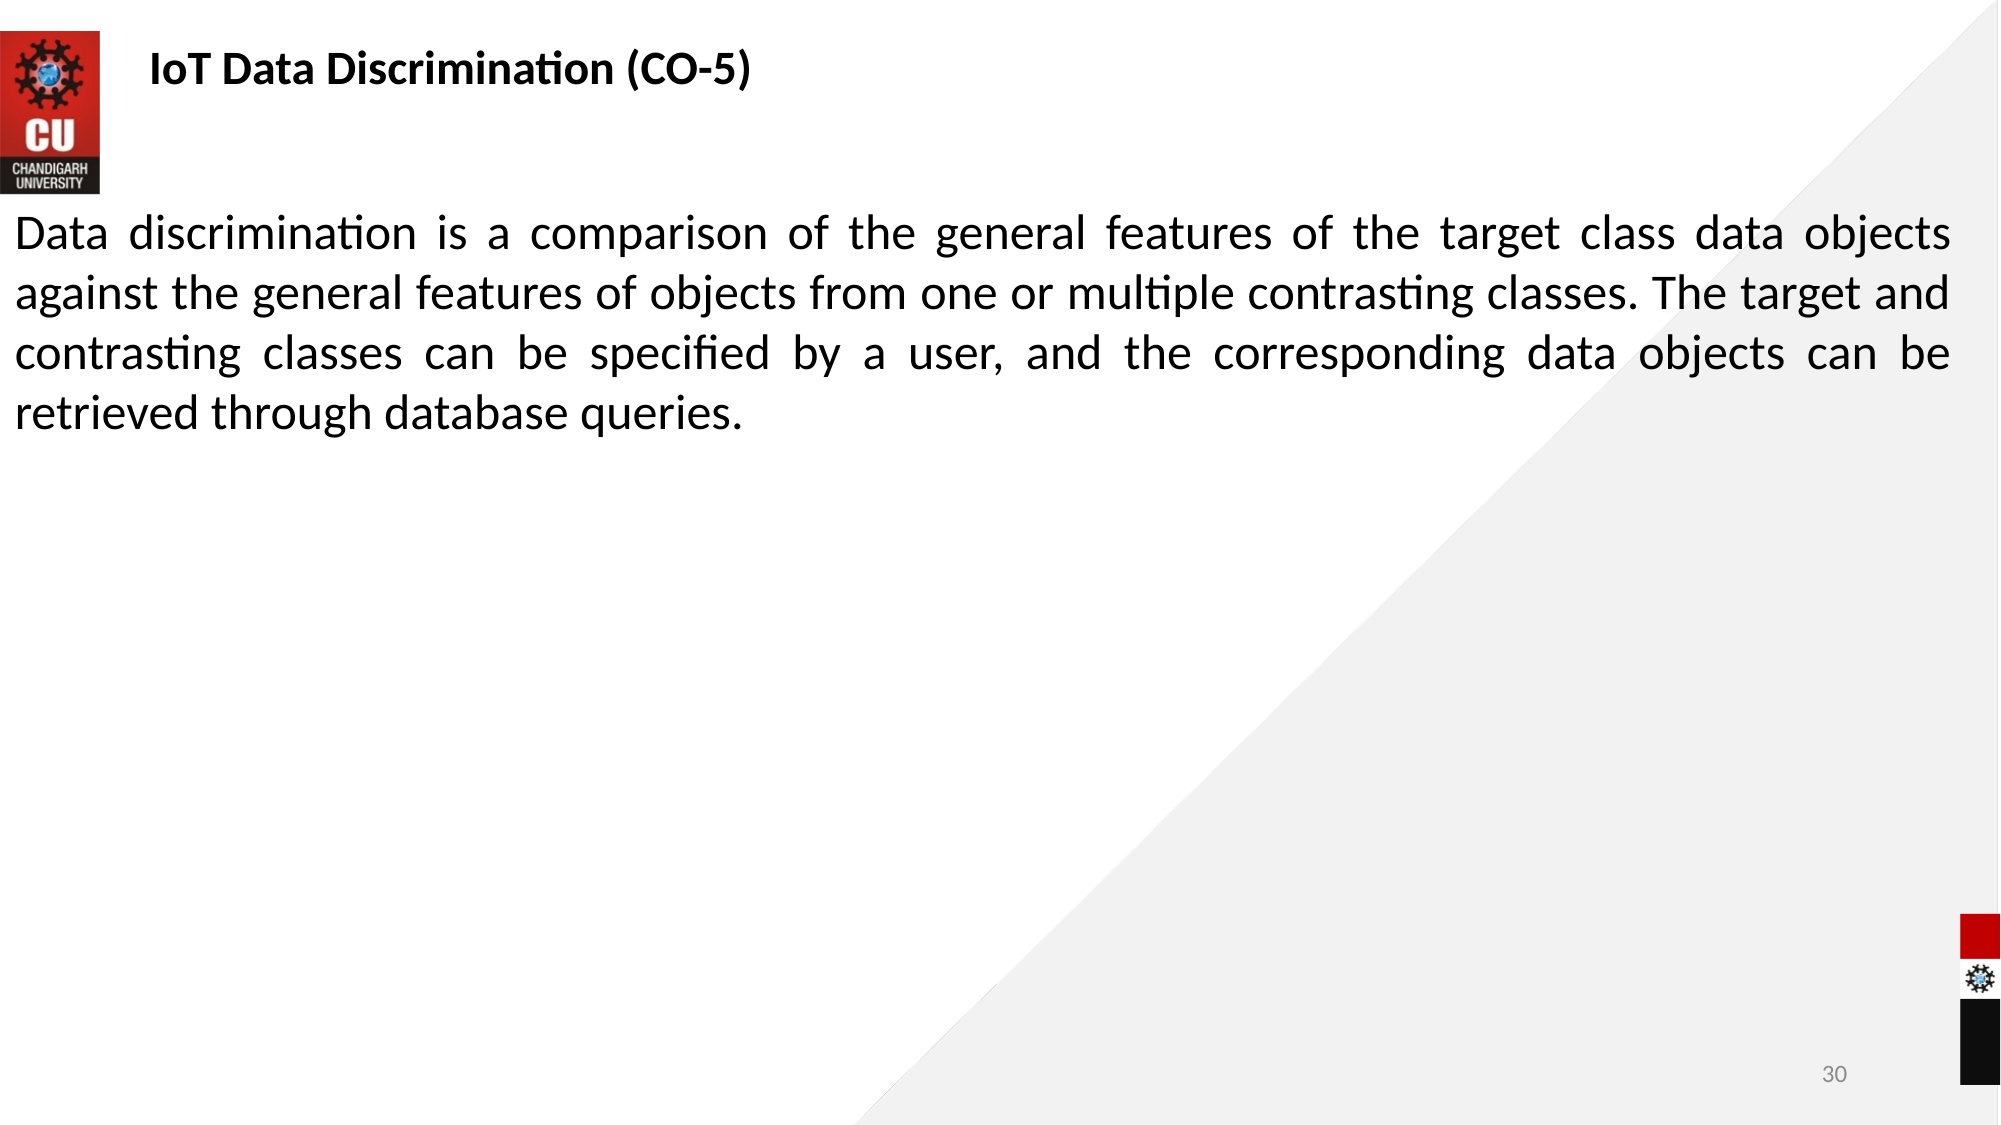

IoT Data Discrimination (CO-5)
Data discrimination is a comparison of the general features of the target class data objects against the general features of objects from one or multiple contrasting classes. The target and contrasting classes can be specified by a user, and the corresponding data objects can be retrieved through database queries.
30